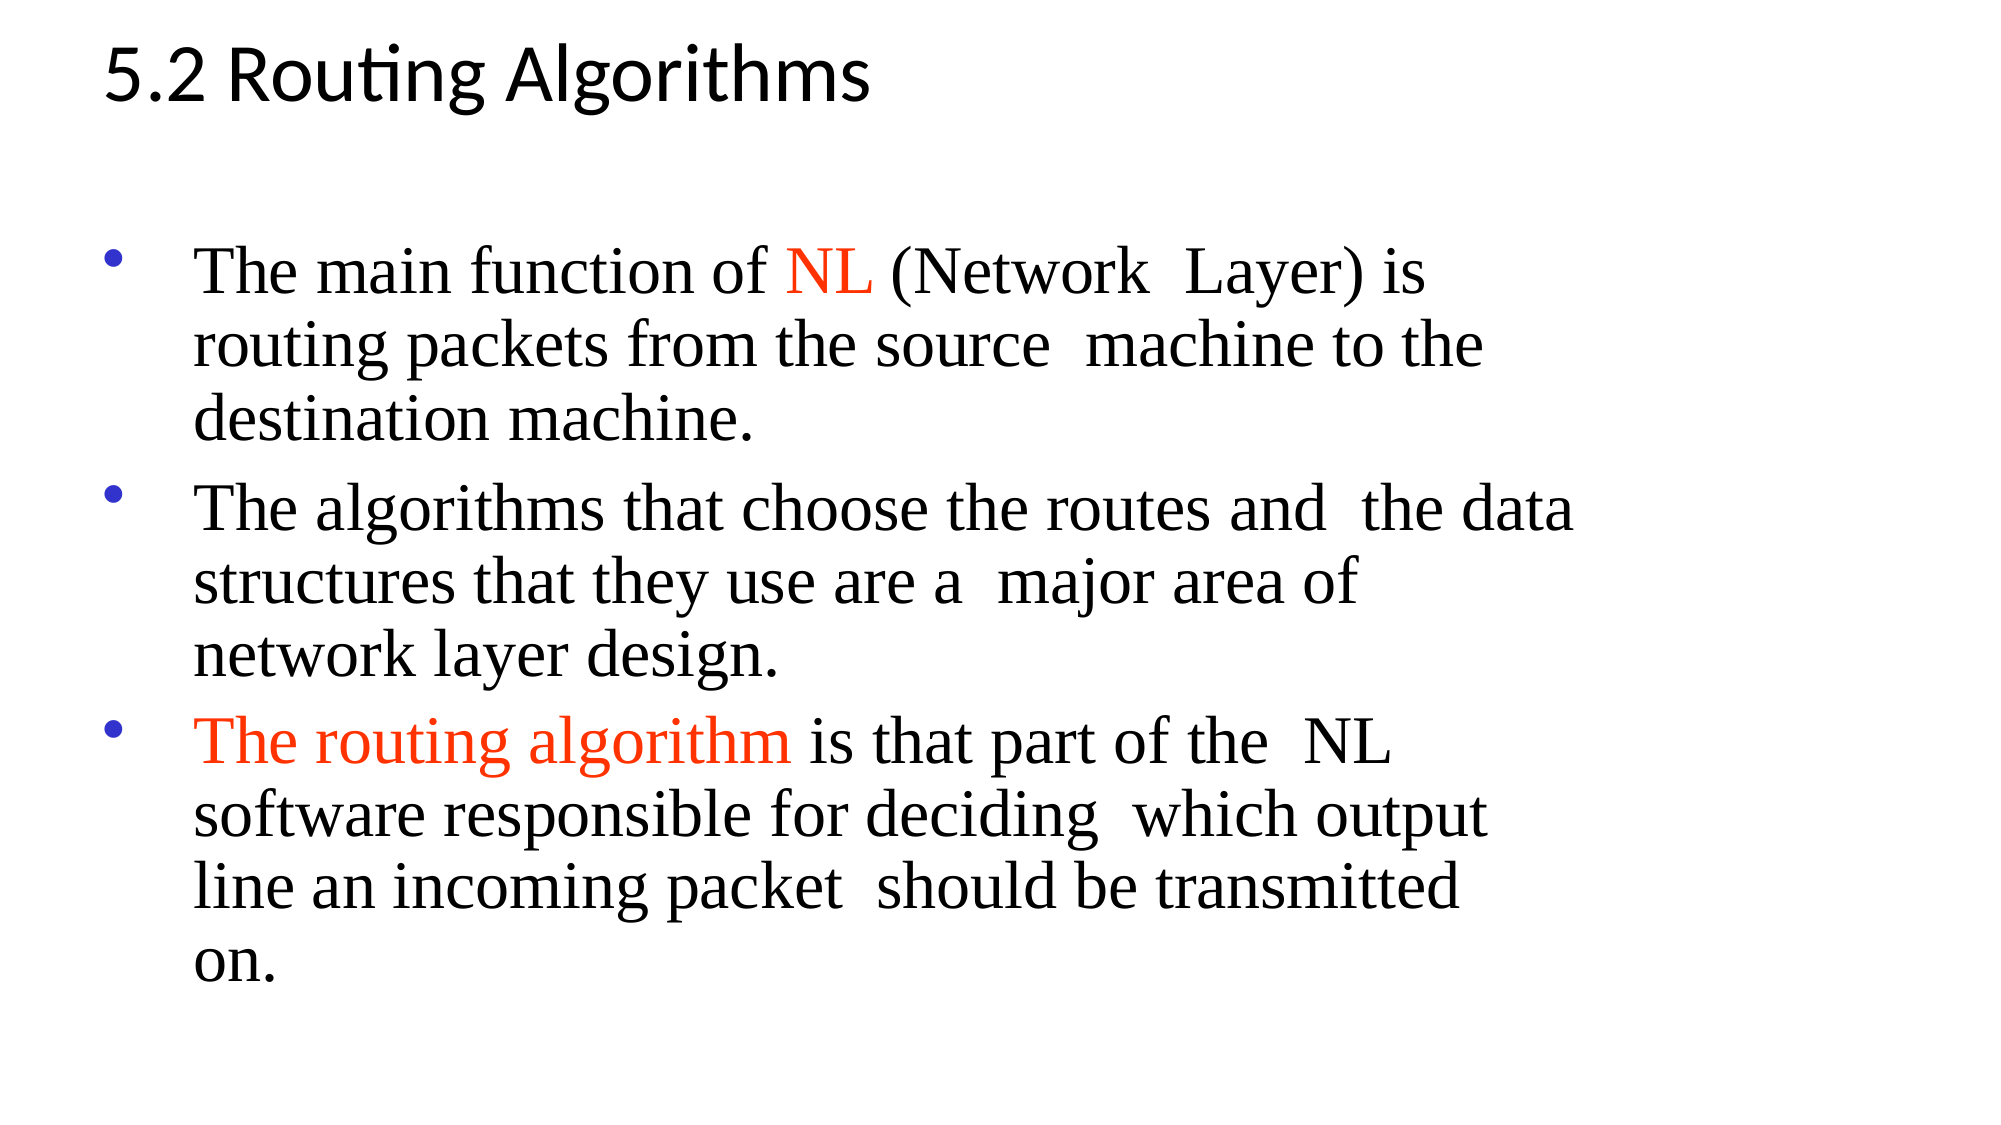

13
# 5.2 Routing Algorithms
The main function of NL (Network  Layer) is routing packets from the source  machine to the destination machine.
The algorithms that choose the routes and  the data structures that they use are a  major area of network layer design.
The routing algorithm is that part of the  NL software responsible for deciding  which output line an incoming packet  should be transmitted on.